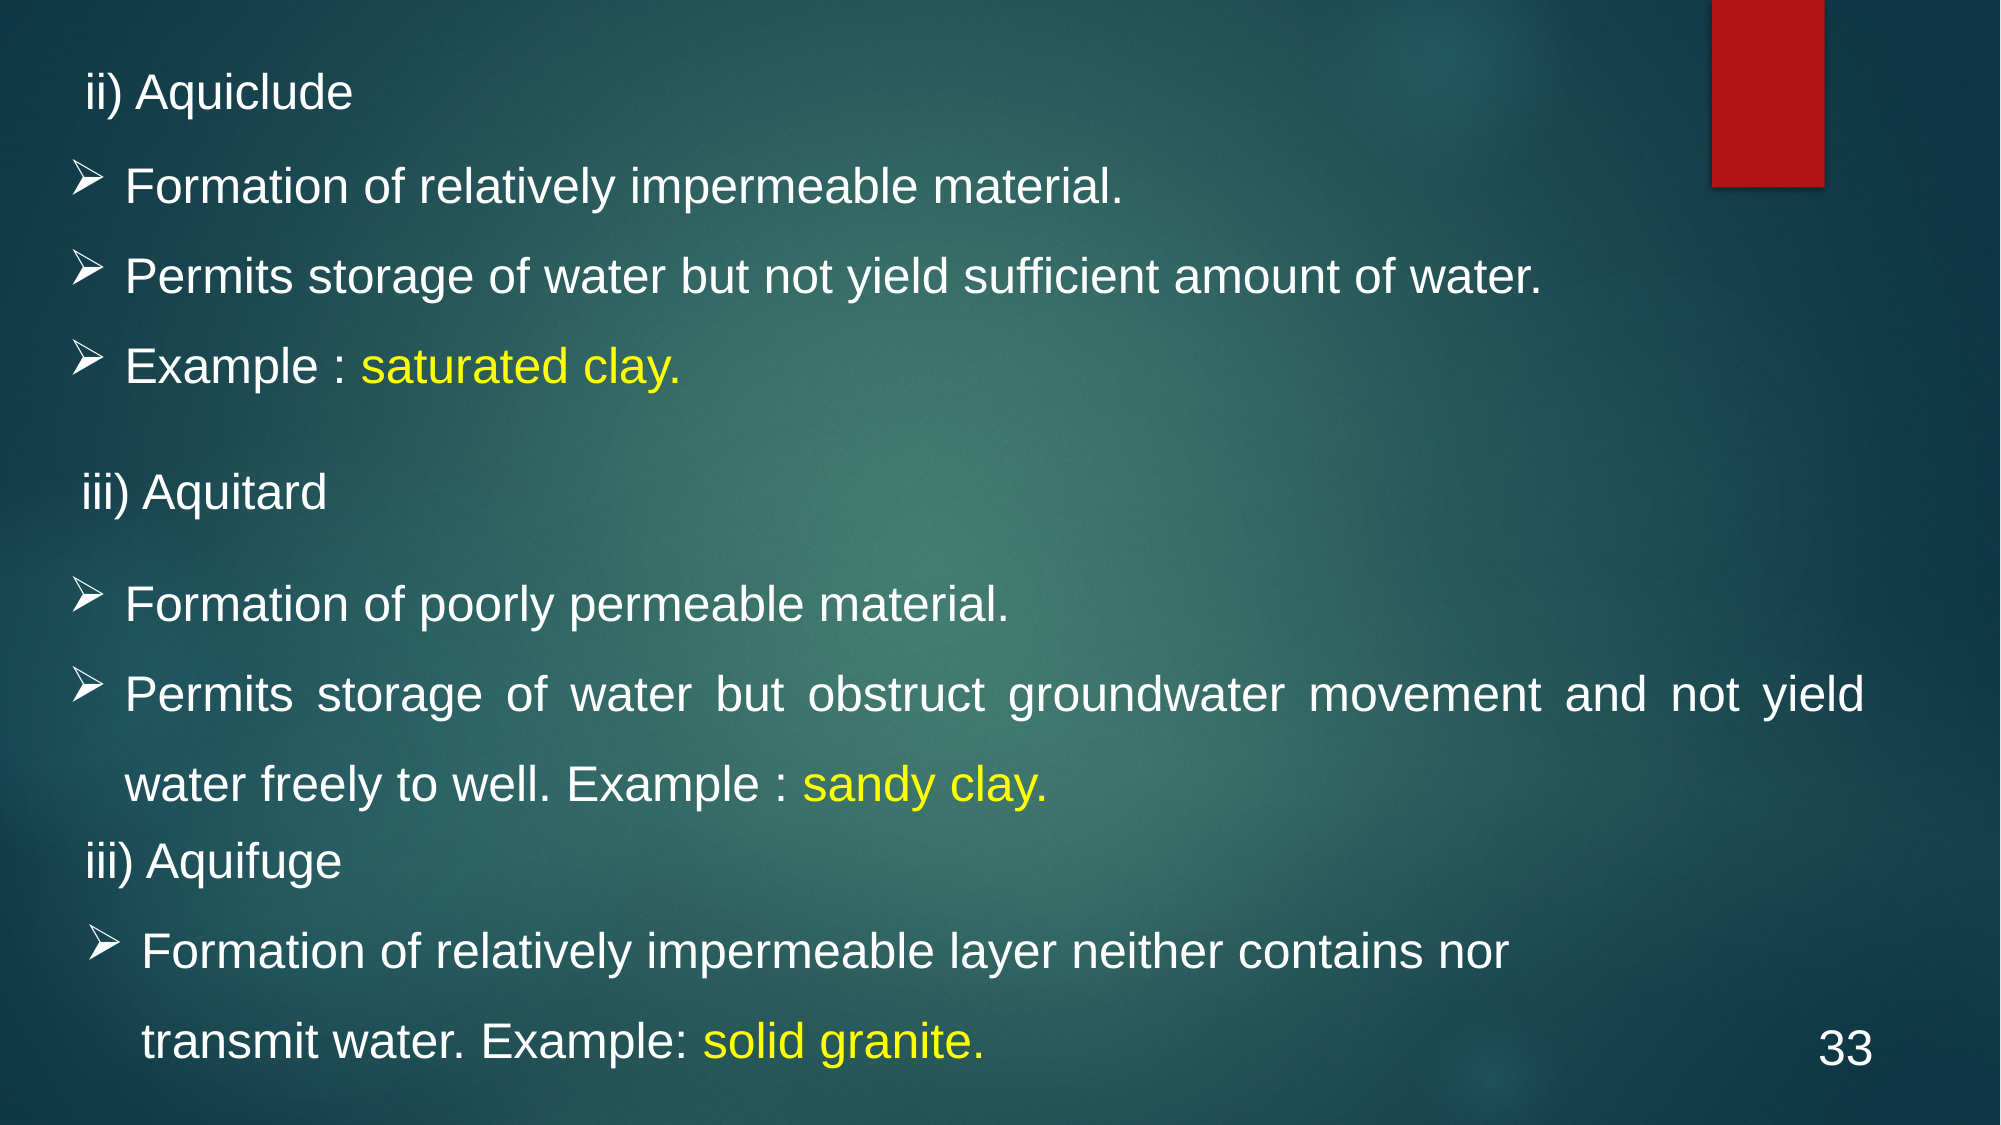

# ii) Aquiclude
Formation of relatively impermeable material.
Permits storage of water but not yield sufficient amount of water.
Example : saturated clay.
iii) Aquitard
Formation of poorly permeable material.
Permits storage of water but obstruct groundwater movement and not yield water freely to well. Example : sandy clay.
iii) Aquifuge
Formation of relatively impermeable layer neither contains nor transmit water. Example: solid granite.
33